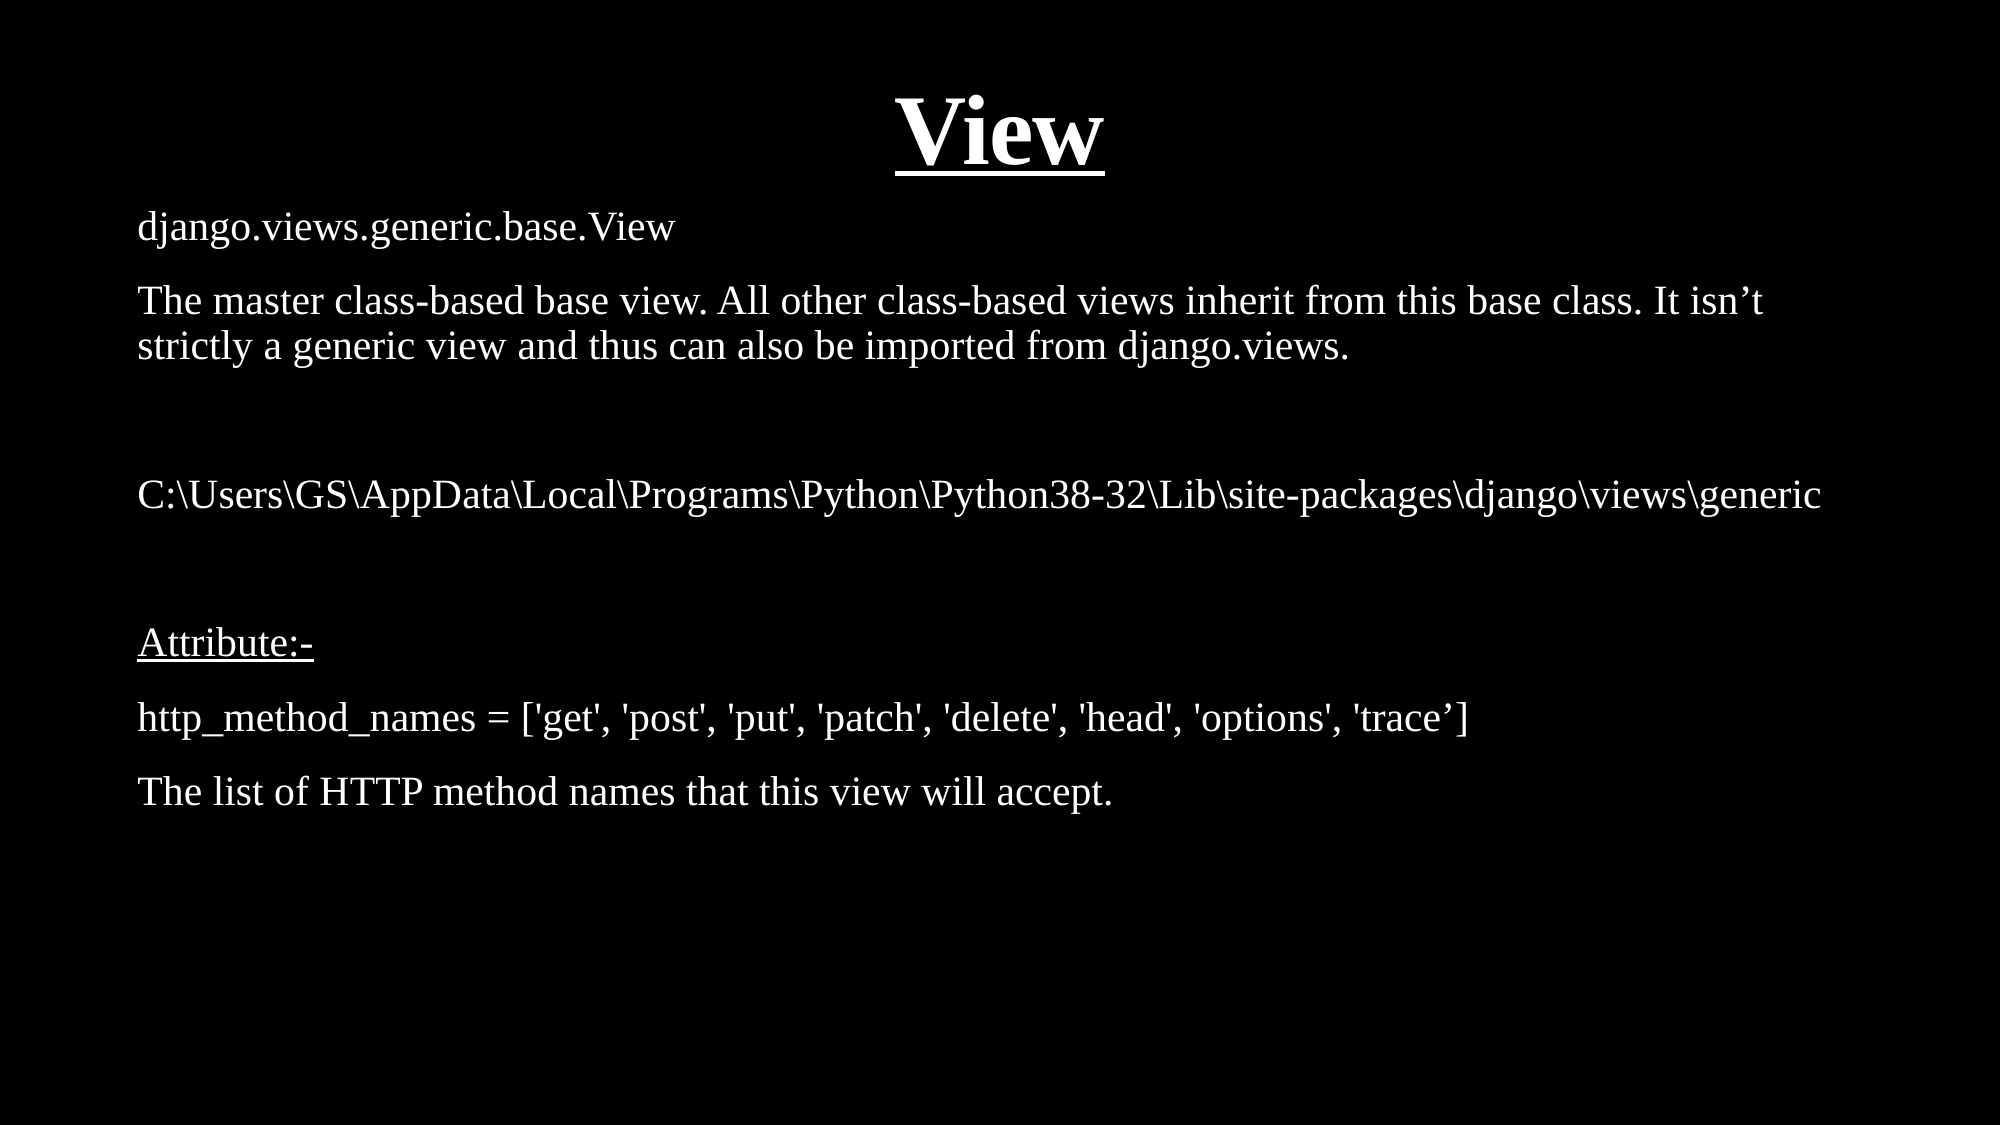

# View
django.views.generic.base.View
The master class-based base view. All other class-based views inherit from this base class. It isn’t strictly a generic view and thus can also be imported from django.views.

C:\Users\GS\AppData\Local\Programs\Python\Python38-32\Lib\site-packages\django\views\generic

Attribute:-
http_method_names = ['get', 'post', 'put', 'patch', 'delete', 'head', 'options', 'trace’]
The list of HTTP method names that this view will accept.